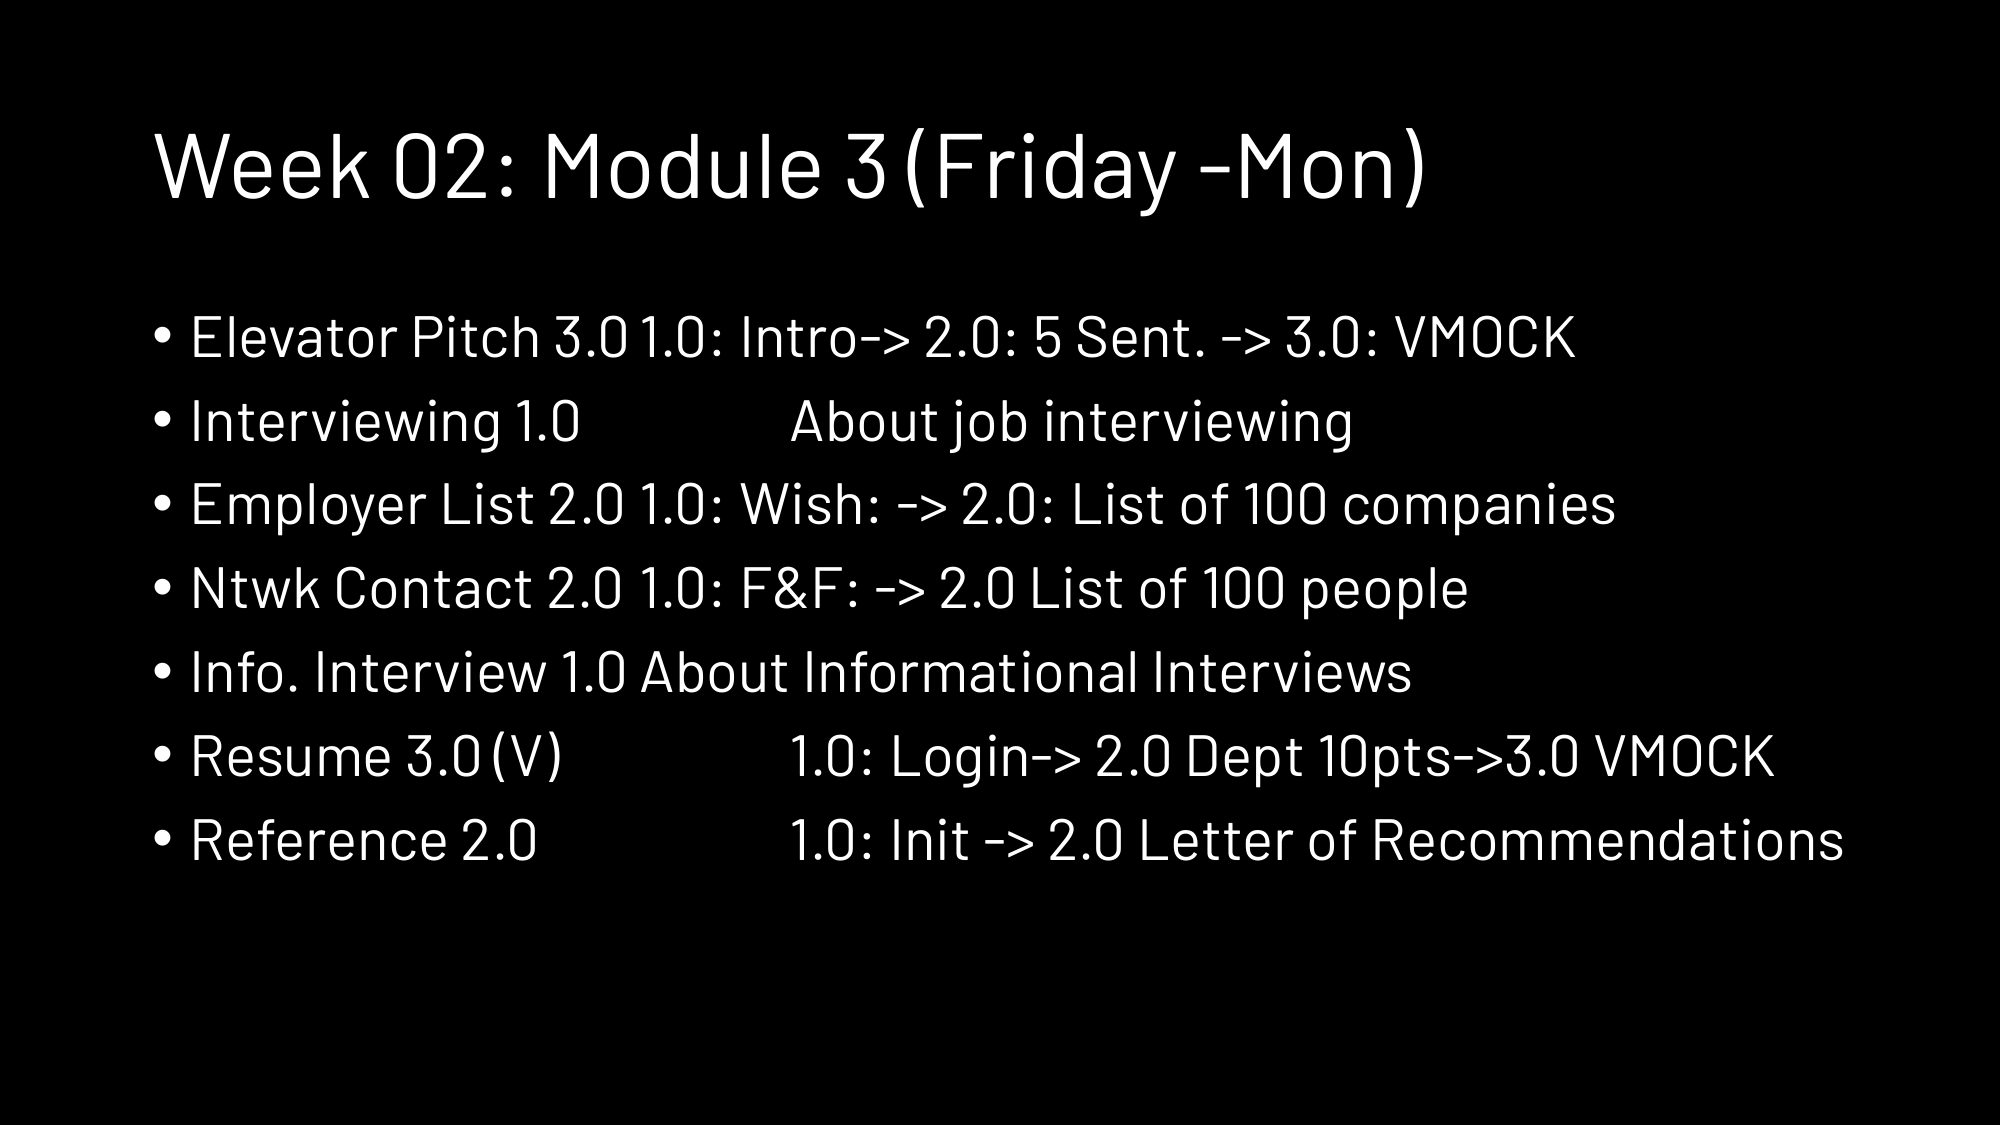

# Week 02: Module 3 (Friday -Mon)
Elevator Pitch 3.0	1.0: Intro-> 2.0: 5 Sent. -> 3.0: VMOCK
Interviewing 1.0		About job interviewing
Employer List 2.0	1.0: Wish: -> 2.0: List of 100 companies
Ntwk Contact 2.0	1.0: F&F: -> 2.0 List of 100 people
Info. Interview 1.0	About Informational Interviews
Resume 3.0 (V)		1.0: Login-> 2.0 Dept 10pts->3.0 VMOCK
Reference 2.0		1.0: Init -> 2.0 Letter of Recommendations